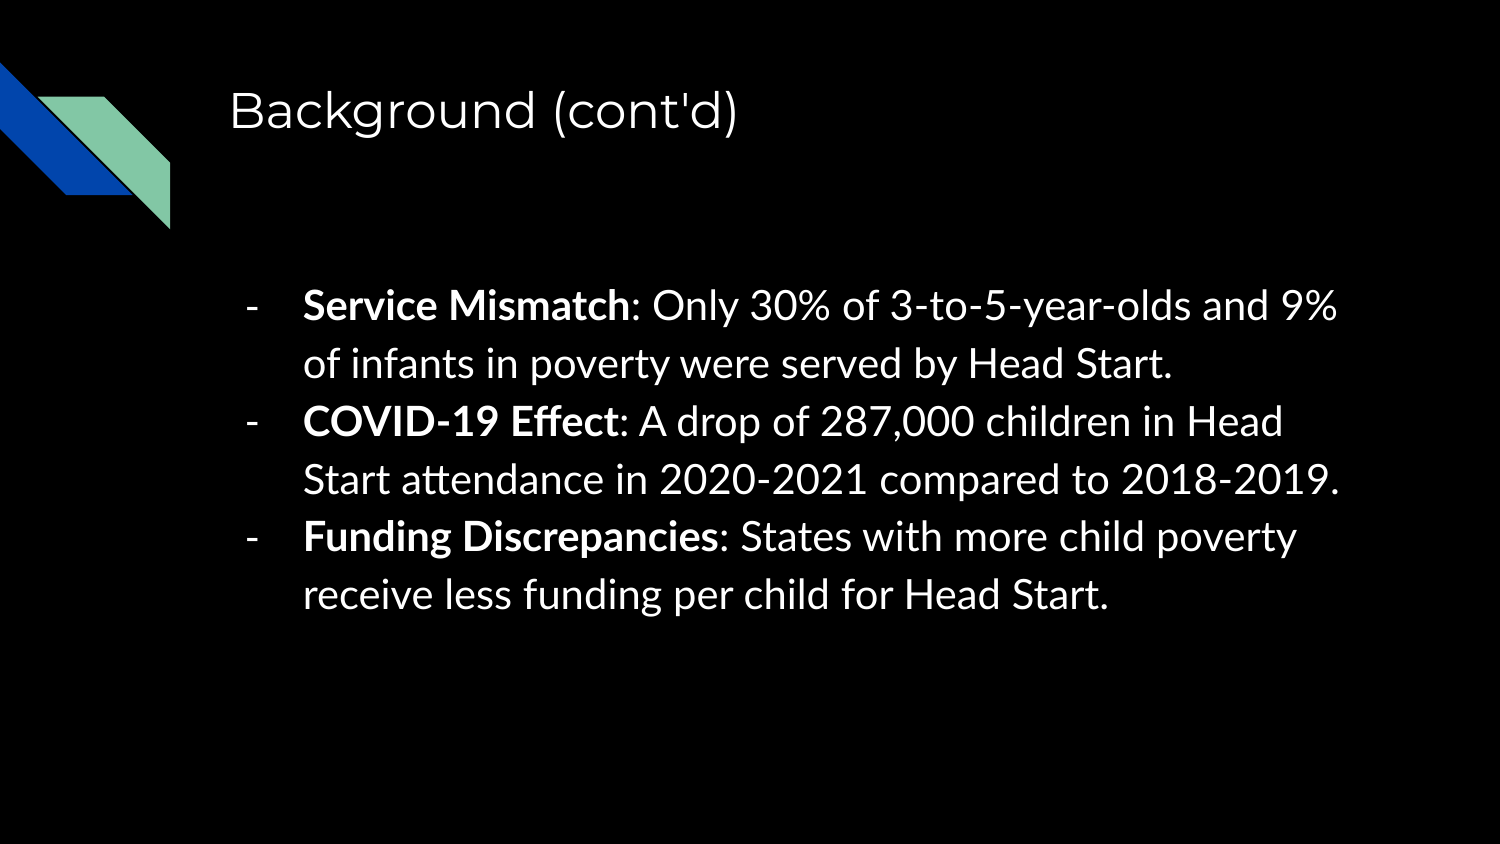

# Background (cont'd)
Service Mismatch: Only 30% of 3-to-5-year-olds and 9% of infants in poverty were served by Head Start.
COVID-19 Effect: A drop of 287,000 children in Head Start attendance in 2020-2021 compared to 2018-2019.
Funding Discrepancies: States with more child poverty receive less funding per child for Head Start.